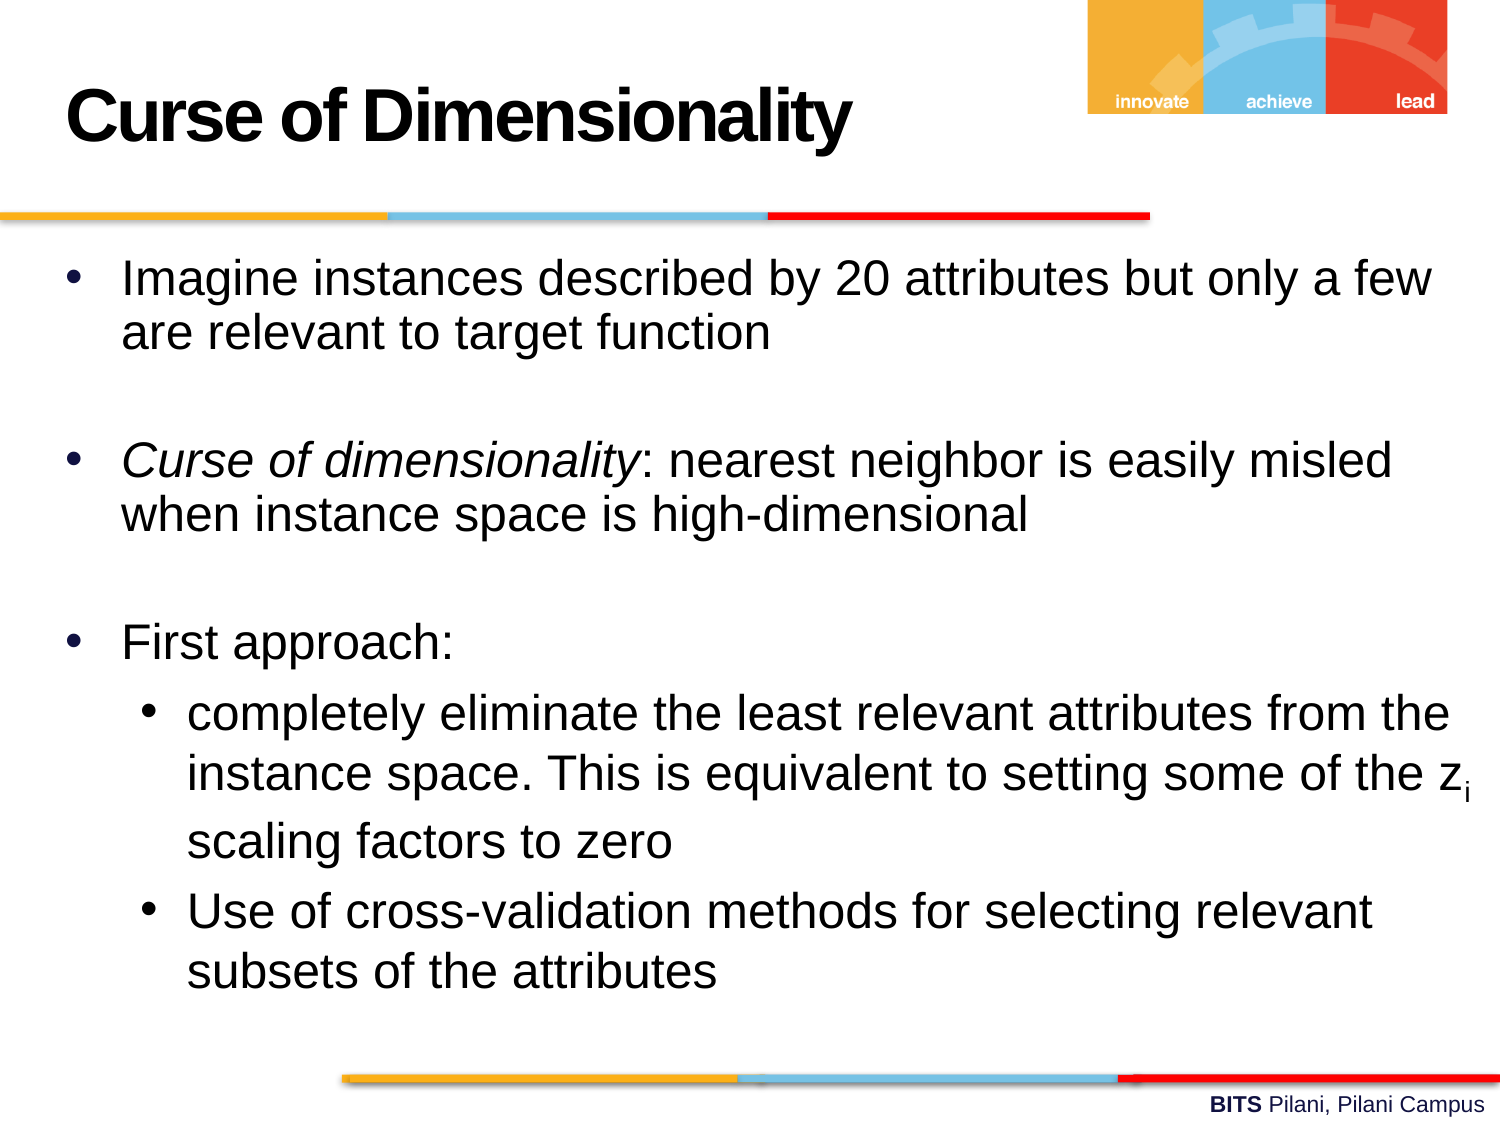

Curse of Dimensionality
Imagine instances described by 20 attributes but only a few are relevant to target function

Curse of dimensionality: nearest neighbor is easily misled when instance space is high-dimensional

First approach:
completely eliminate the least relevant attributes from the instance space. This is equivalent to setting some of the zi scaling factors to zero
Use of cross-validation methods for selecting relevant subsets of the attributes